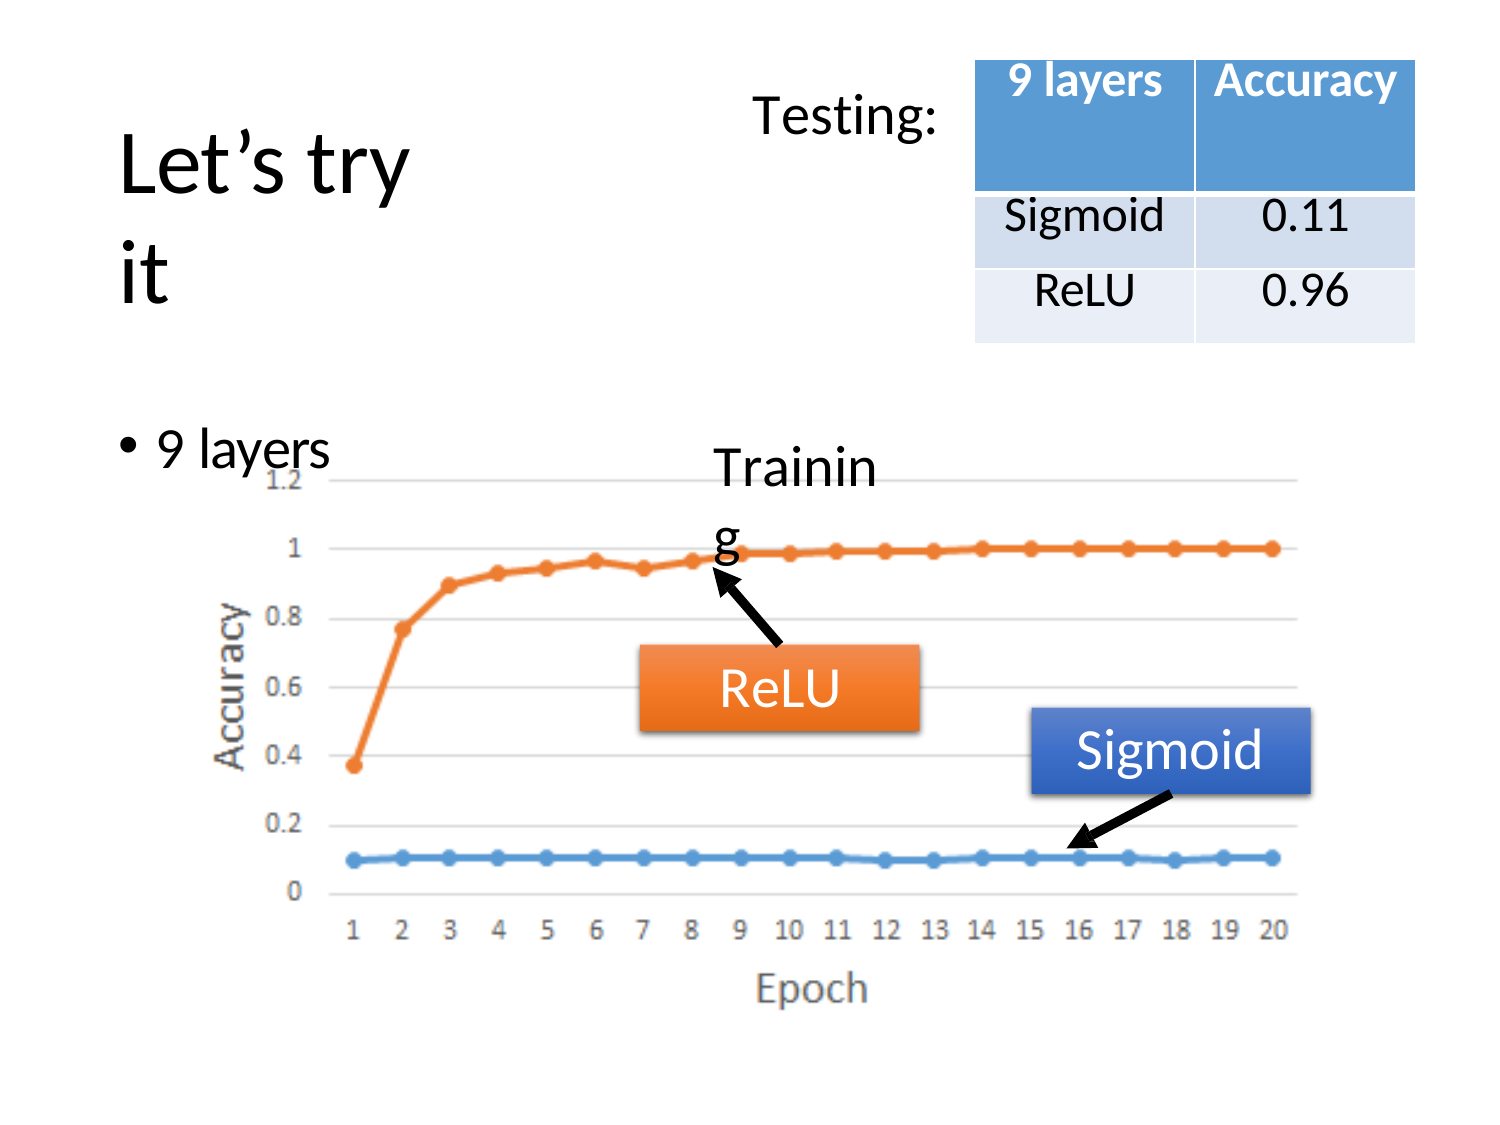

# Testing:
| 9 layers | Accuracy |
| --- | --- |
| Sigmoid | 0.11 |
| ReLU | 0.96 |
Let’s try it

9 layers
Training

ReLU

Sigmoid